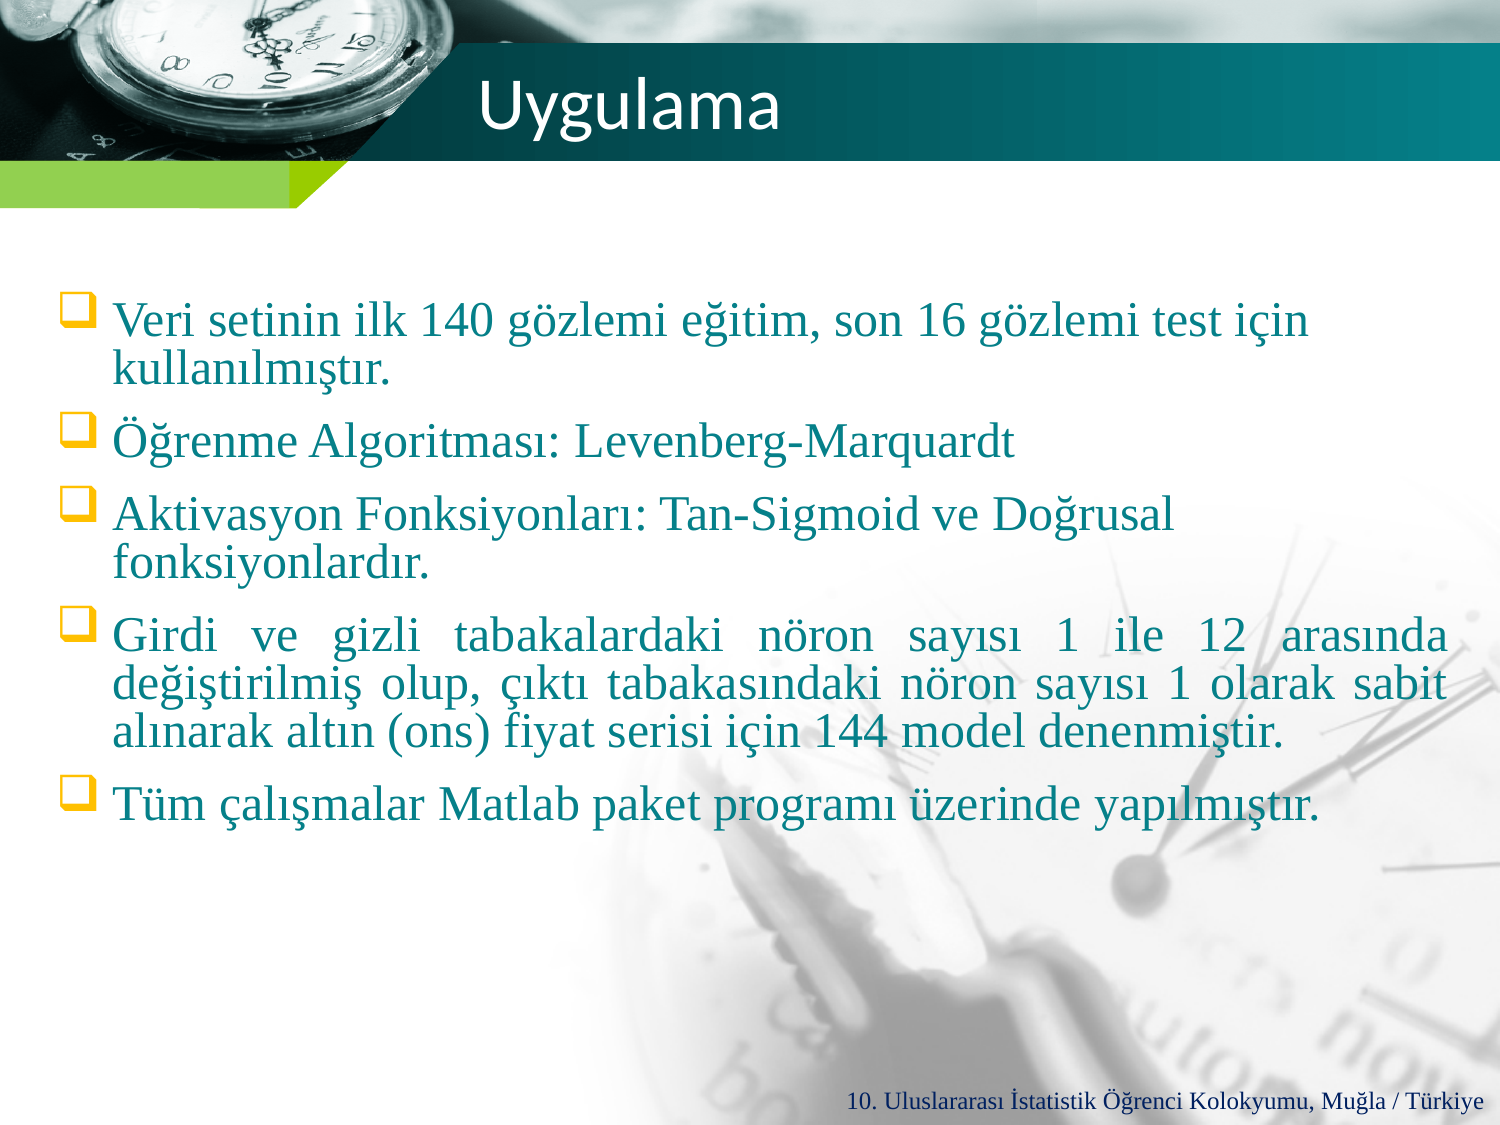

# Uygulama

Veri setinin ilk 140 gözlemi eğitim, son 16 gözlemi test için kullanılmıştır.
Öğrenme Algoritması: Levenberg-Marquardt
Aktivasyon Fonksiyonları: Tan-Sigmoid ve Doğrusal fonksiyonlardır.
Girdi ve gizli tabakalardaki nöron sayısı 1 ile 12 arasında değiştirilmiş olup, çıktı tabakasındaki nöron sayısı 1 olarak sabit alınarak altın (ons) fiyat serisi için 144 model denenmiştir.
Tüm çalışmalar Matlab paket programı üzerinde yapılmıştır.
10. Uluslararası İstatistik Öğrenci Kolokyumu, Muğla / Türkiye